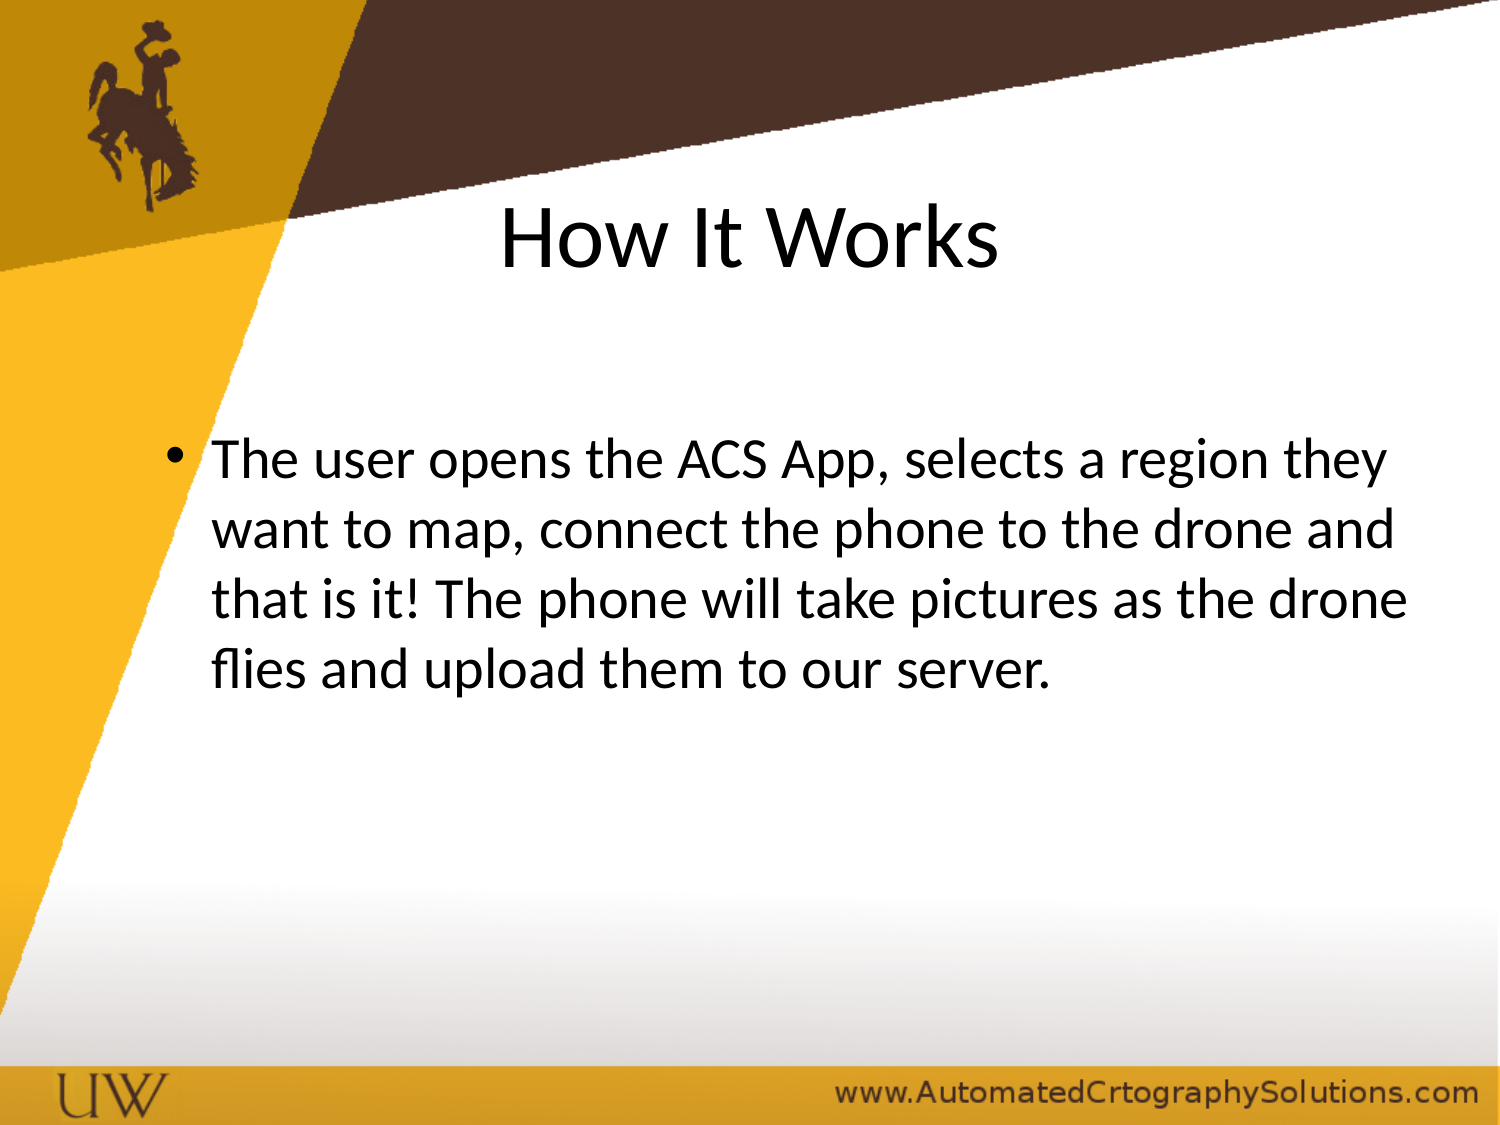

# How It Works
The user opens the ACS App, selects a region they want to map, connect the phone to the drone and that is it! The phone will take pictures as the drone flies and upload them to our server.